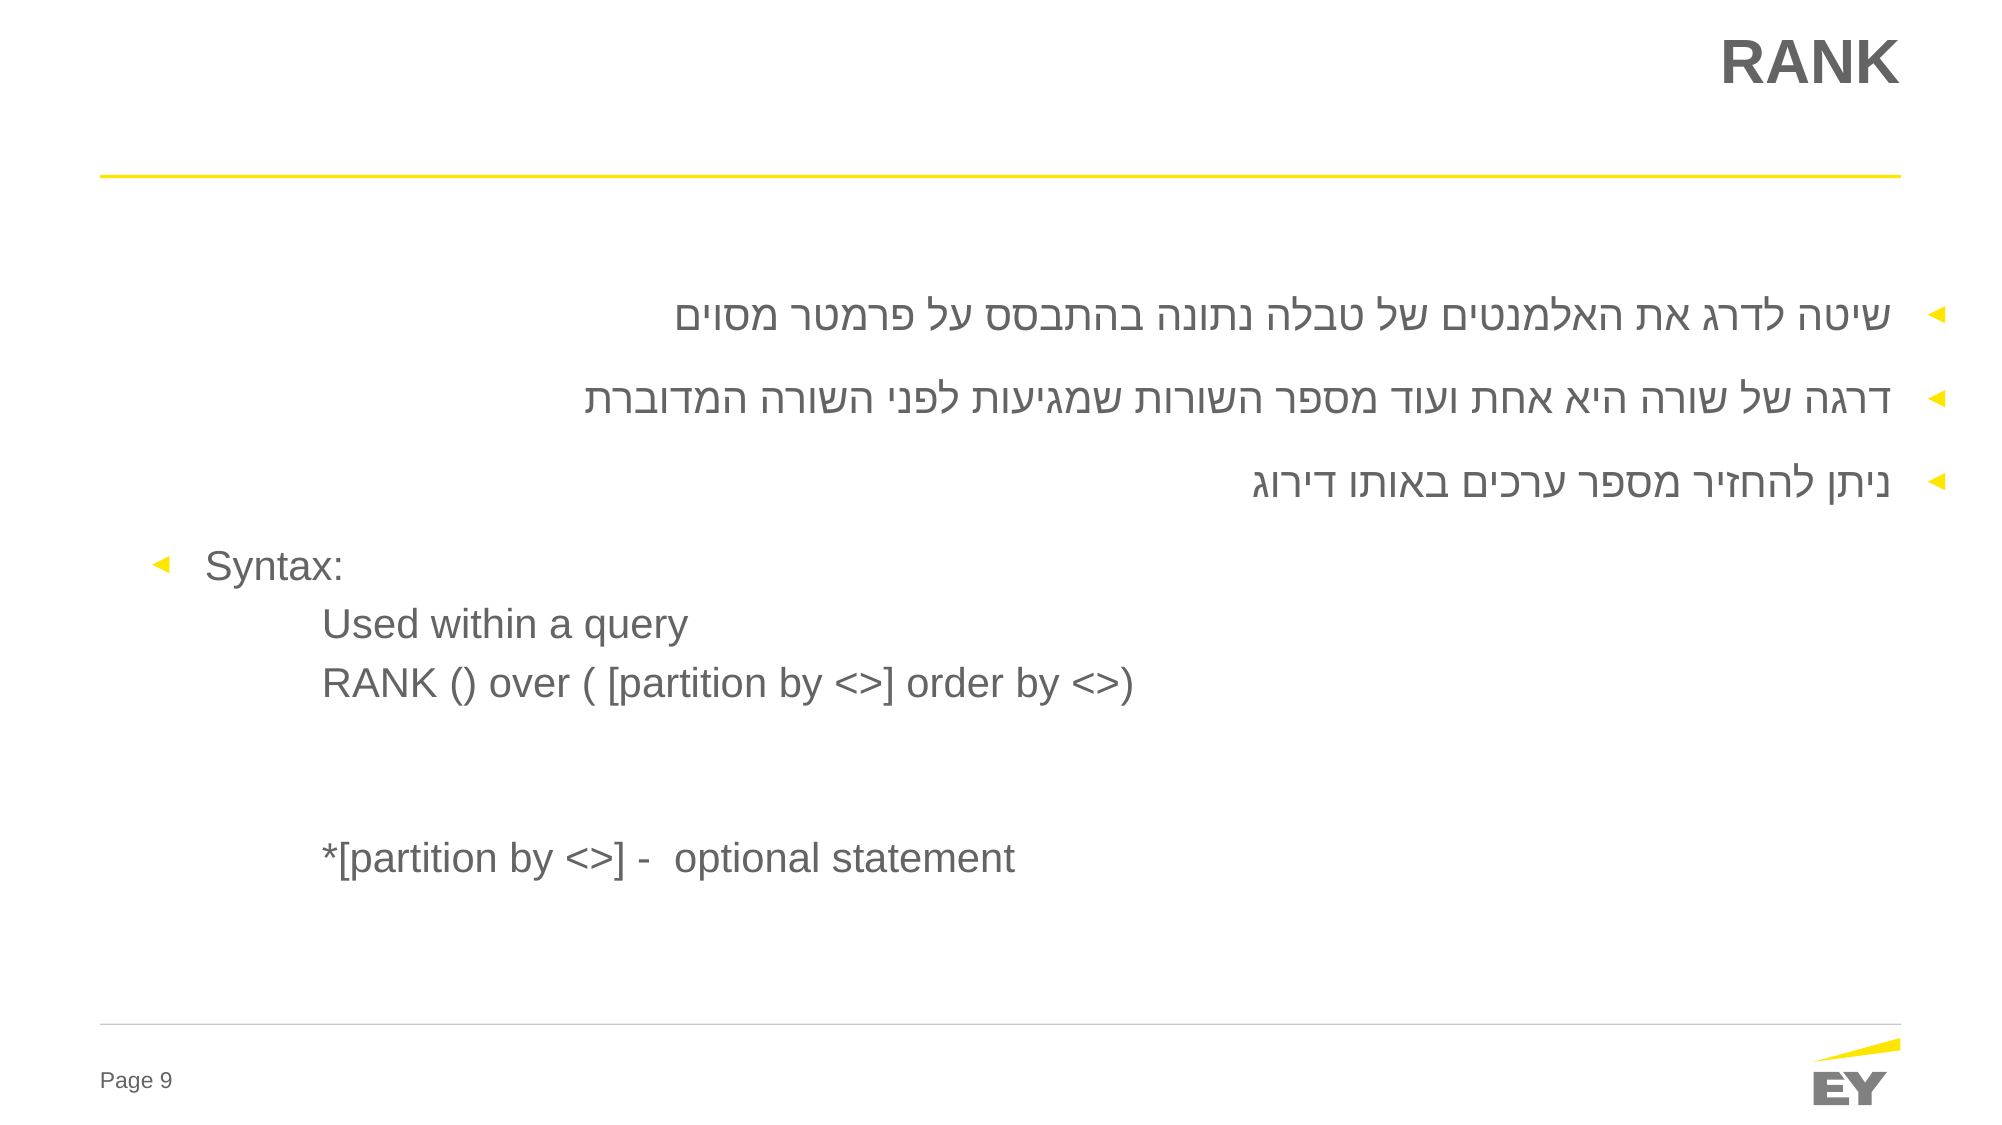

# RANK

שיטה לדרג את האלמנטים של טבלה נתונה בהתבסס על פרמטר מסוים
דרגה של שורה היא אחת ועוד מספר השורות שמגיעות לפני השורה המדוברת
ניתן להחזיר מספר ערכים באותו דירוג
Syntax:
Used within a query
RANK () over ( [partition by <>] order by <>)

*[partition by <>] -  optional statement